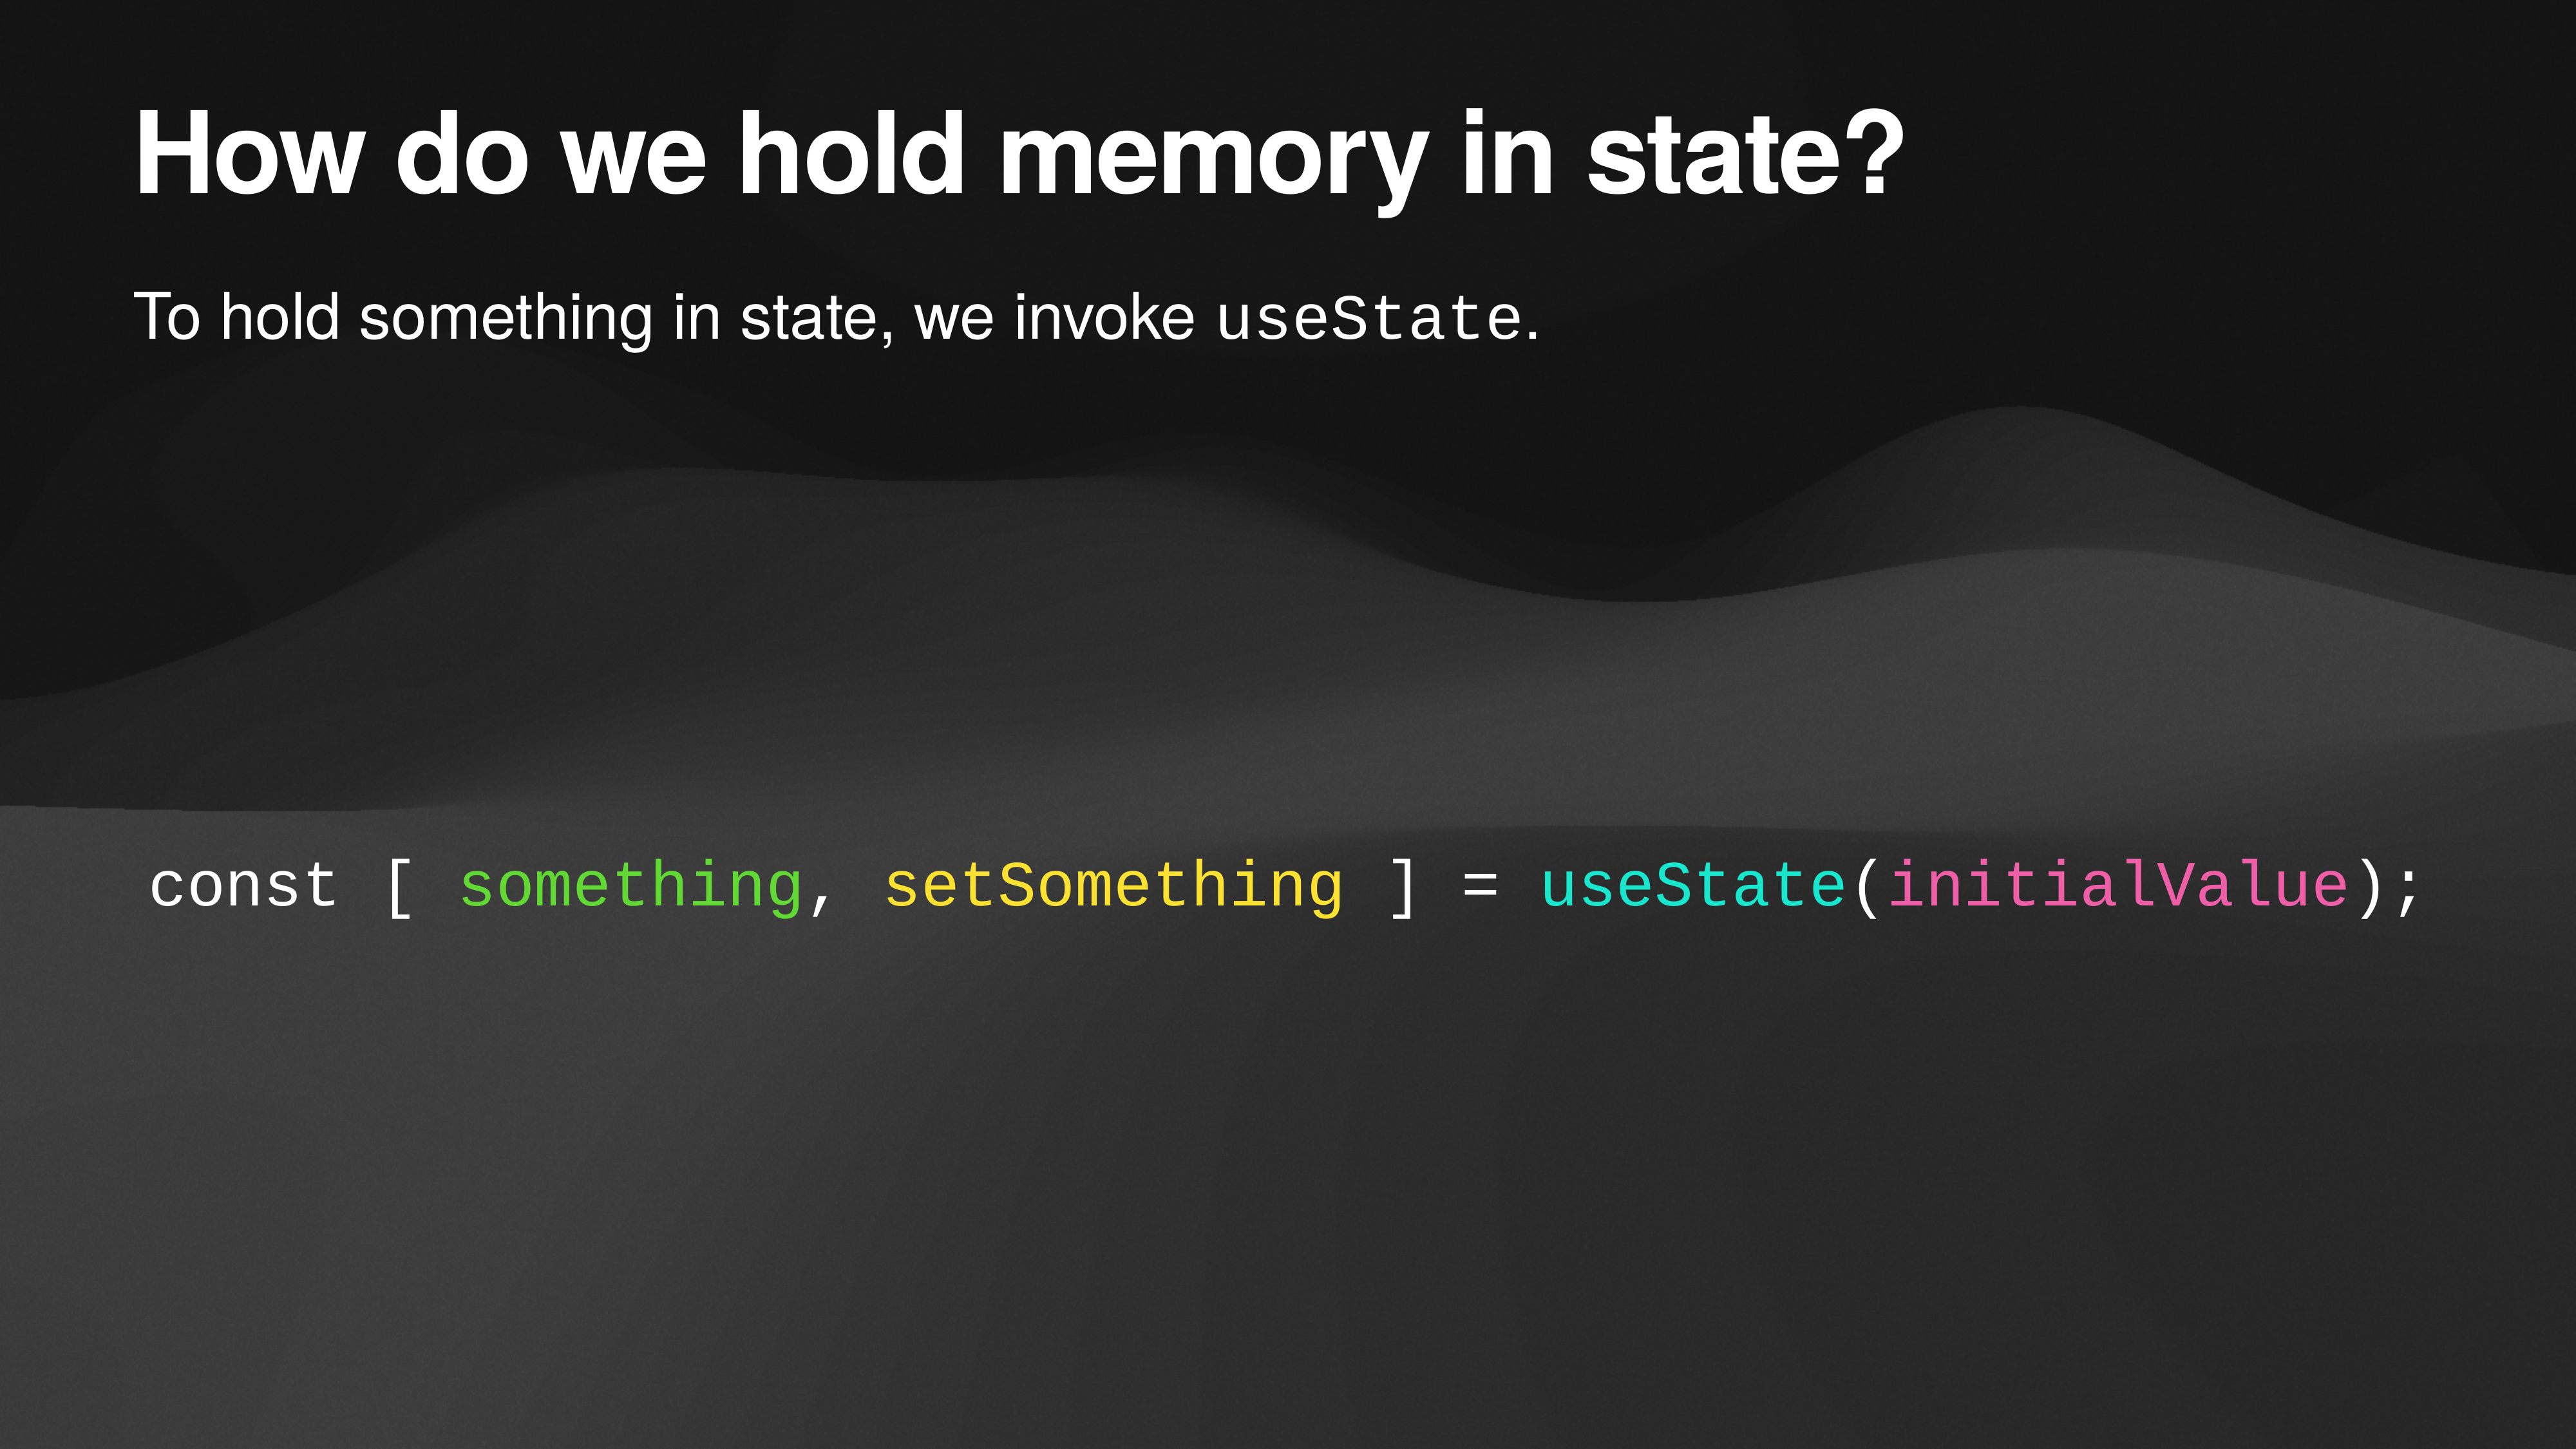

# How do we hold memory in state?
To hold something in state, we invoke useState.
const [ something, setSomething ] = useState(initialValue);